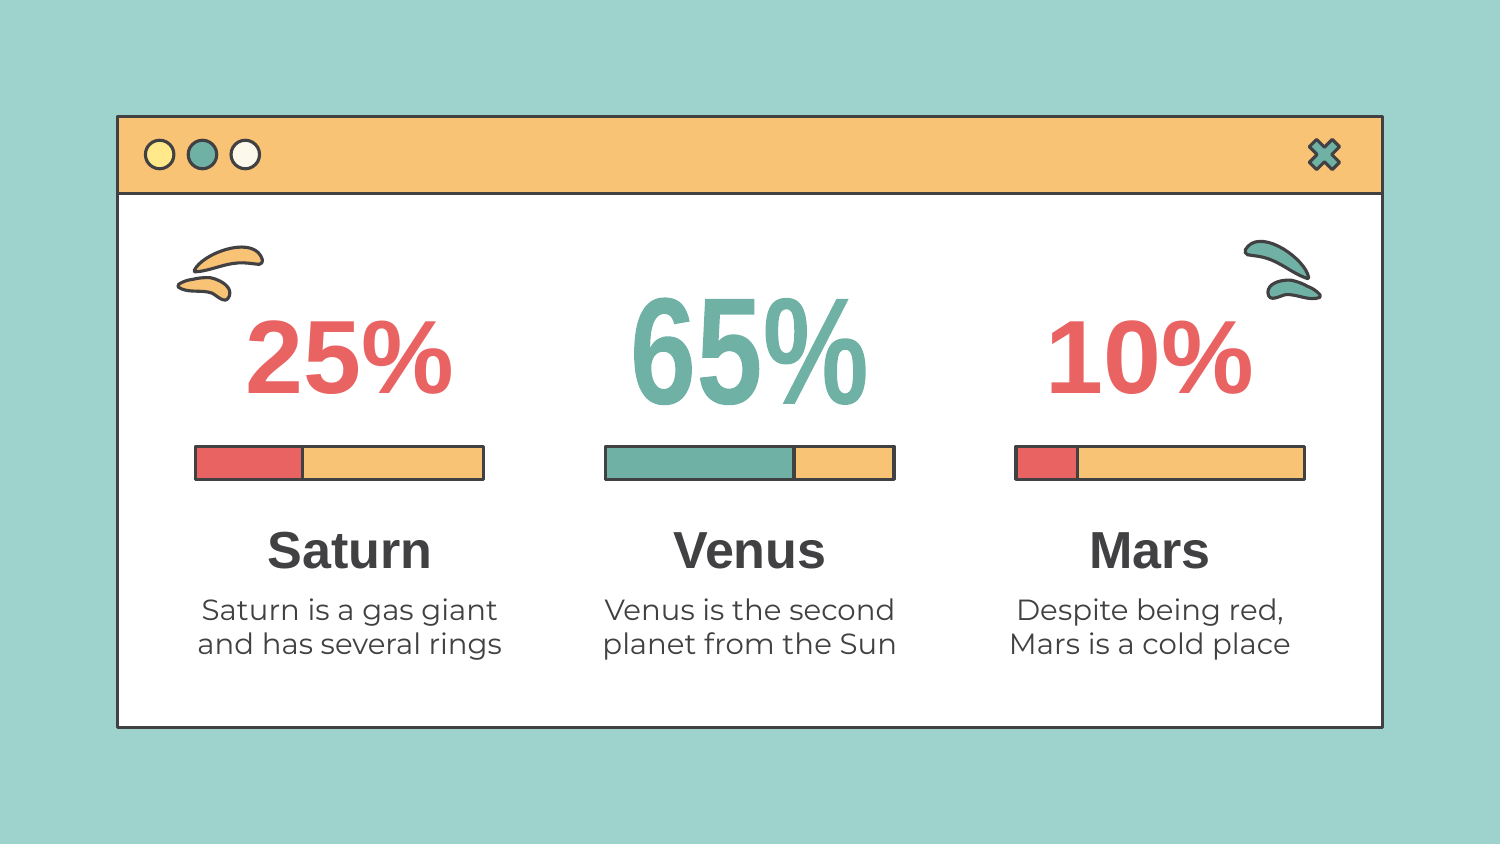

25%
# 10%
65%

Saturn
Venus
Mars
Saturn is a gas giant and has several rings
Venus is the second planet from the Sun
Despite being red, Mars is a cold place